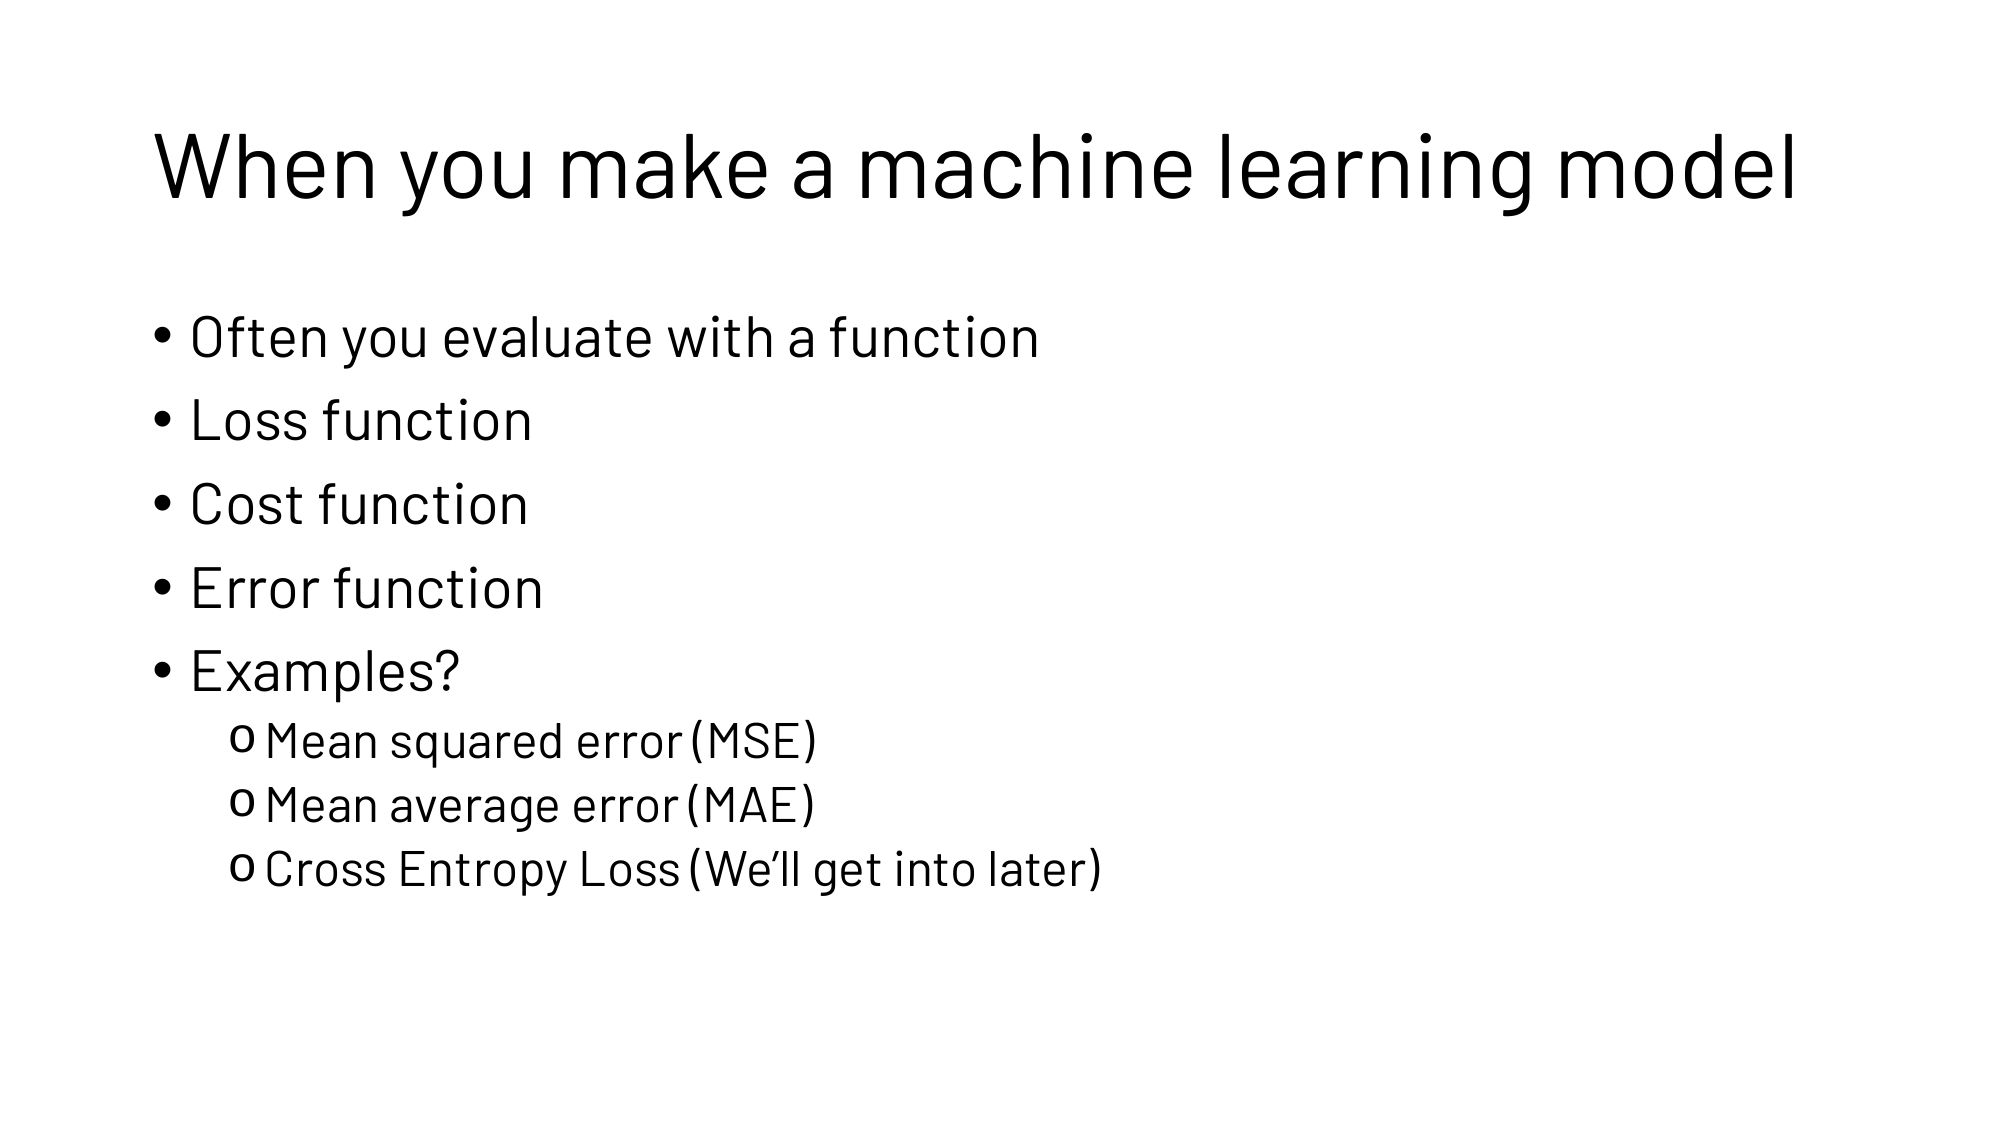

# When you make a machine learning model
Often you evaluate with a function
Loss function
Cost function
Error function
Examples?
Mean squared error (MSE)
Mean average error (MAE)
Cross Entropy Loss (We’ll get into later)